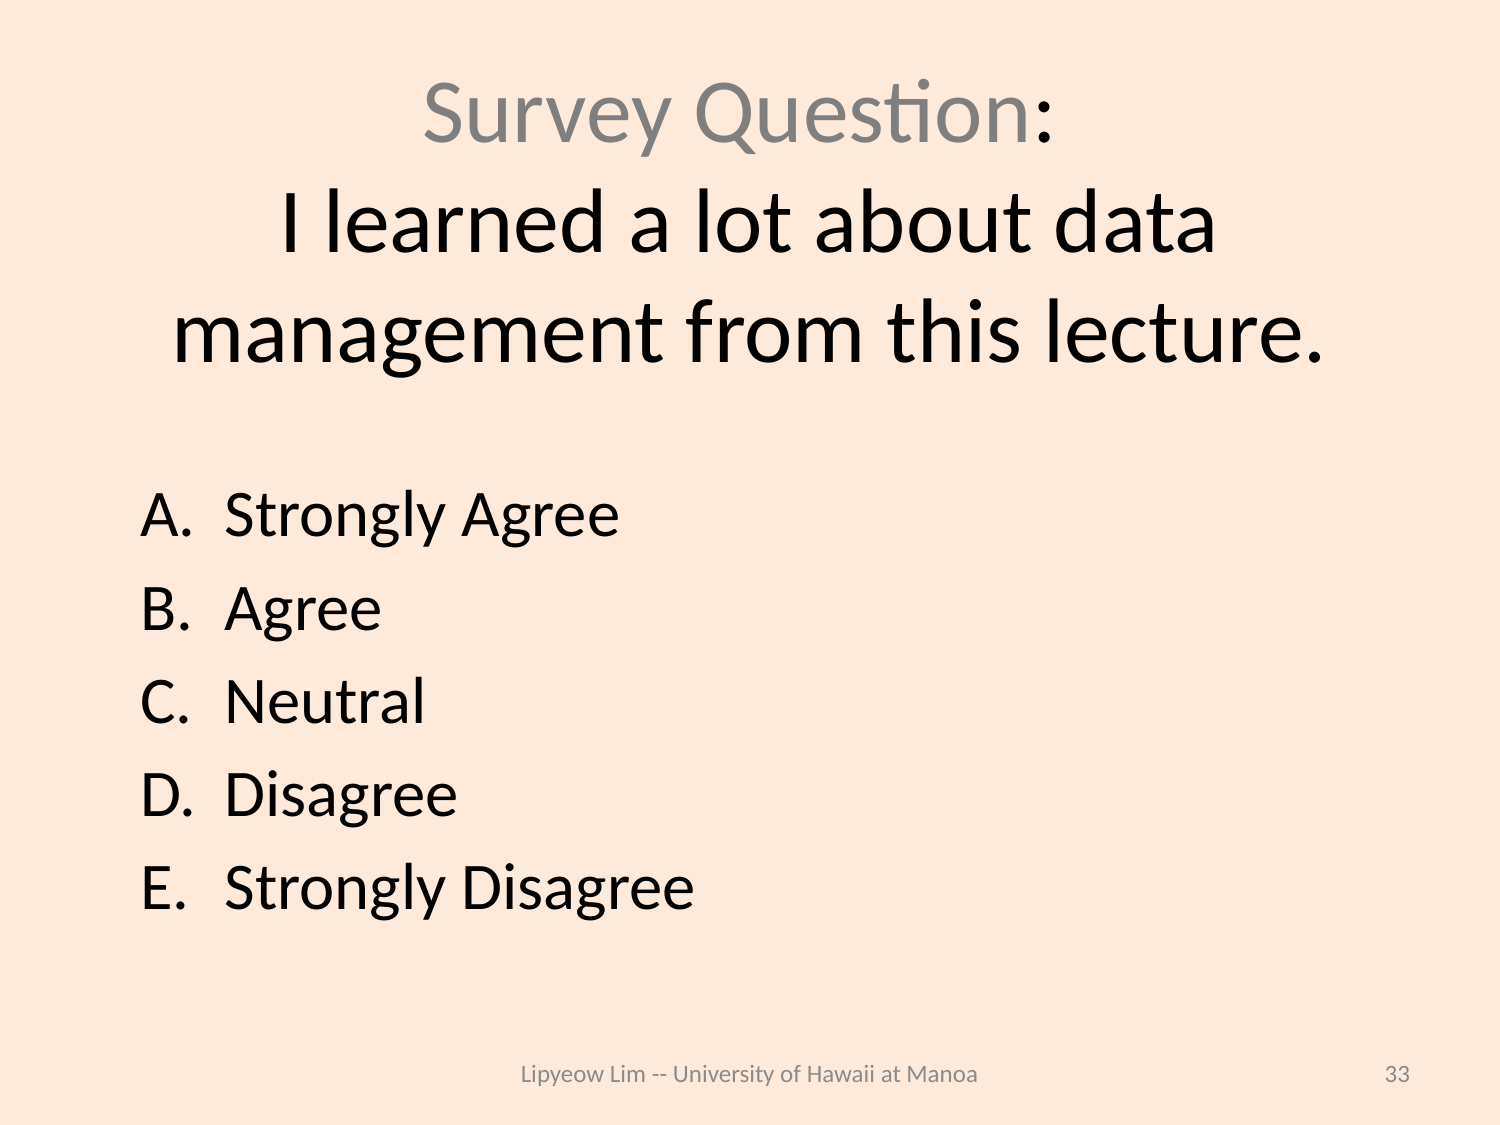

# Survey Question: I learned a lot about data management from this lecture.
Strongly Agree
Agree
Neutral
Disagree
Strongly Disagree
Lipyeow Lim -- University of Hawaii at Manoa
33